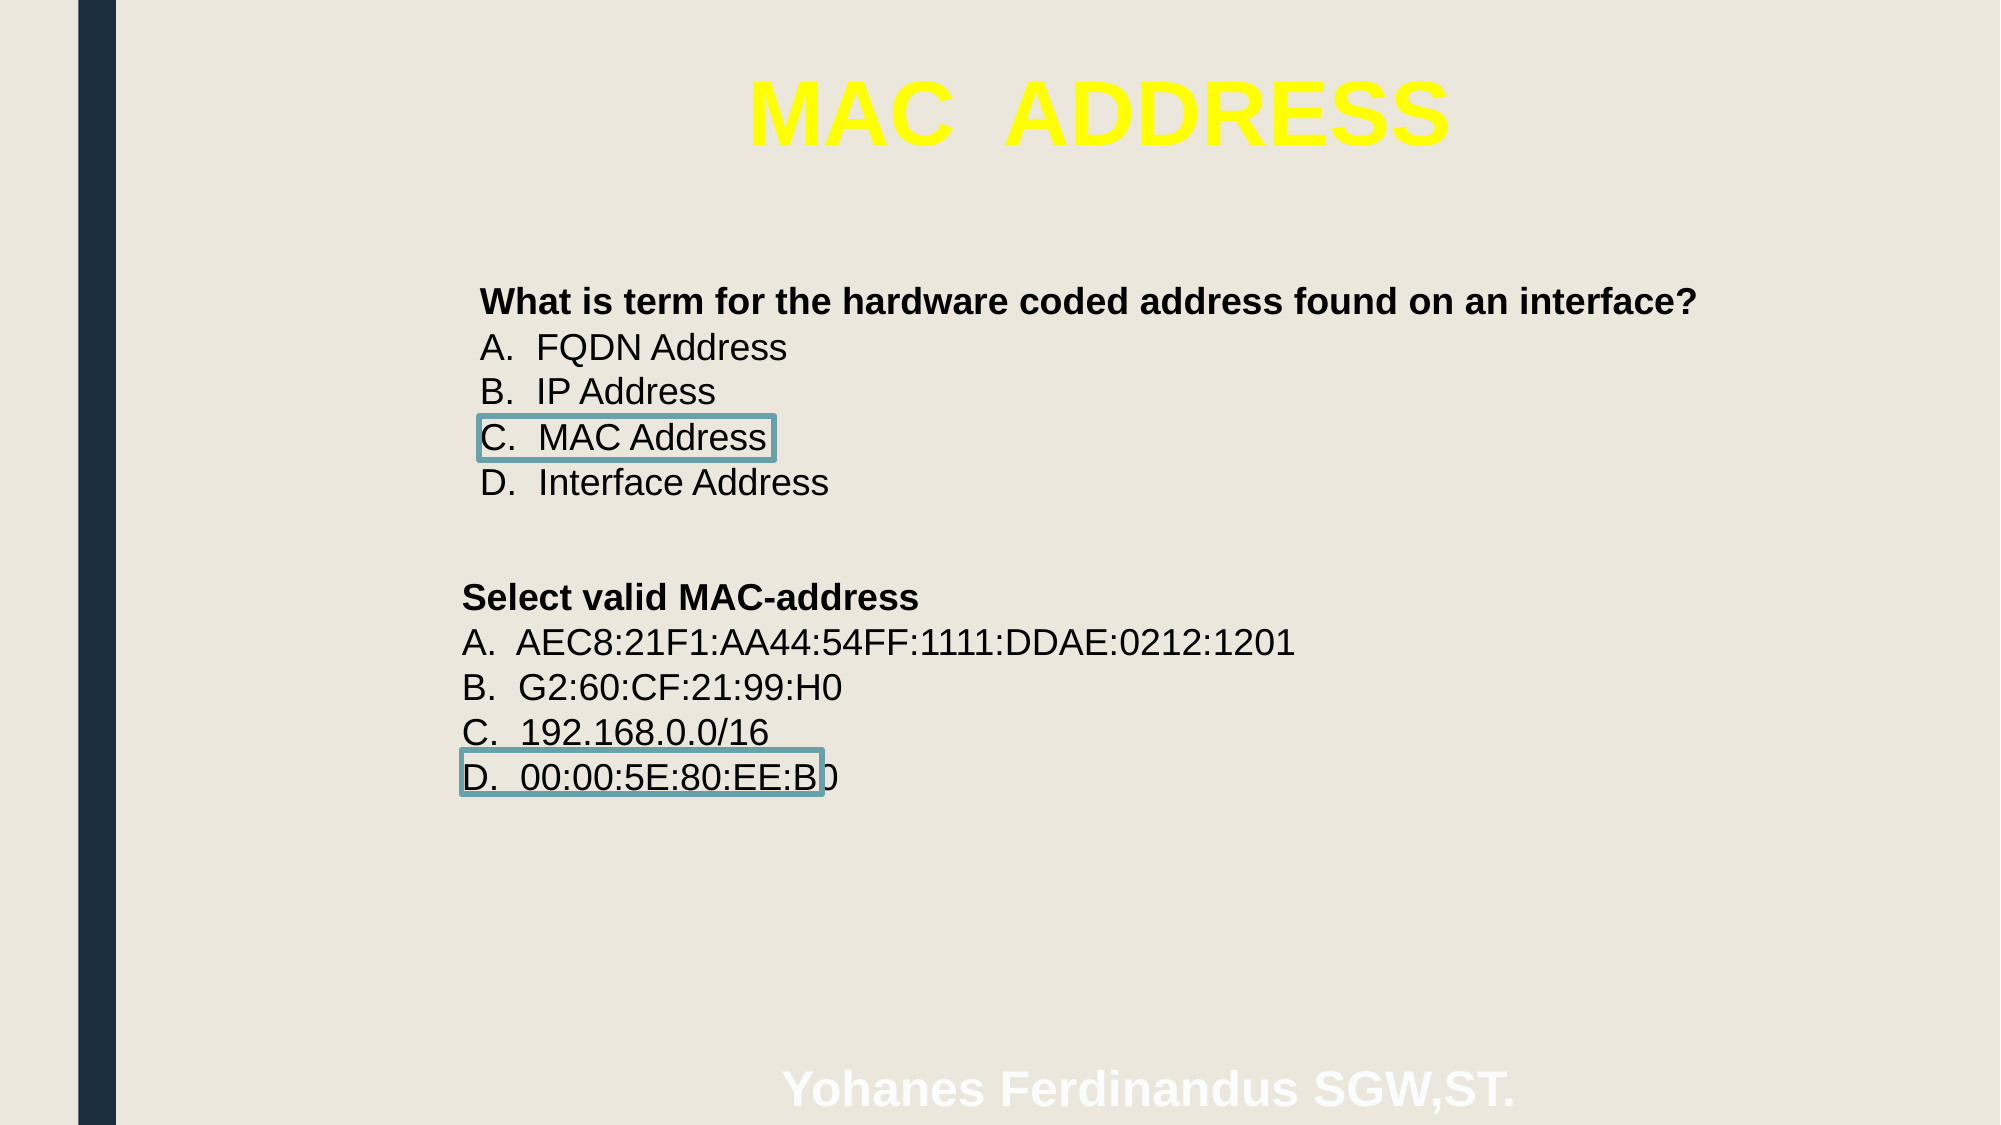

MAC  ADDRESS
What is term for the hardware coded address found on an interface?
A.  FQDN Address
B.  IP Address
C.  MAC Address
D.  Interface Address

Select valid MAC-address
A.  AEC8:21F1:AA44:54FF:1111:DDAE:0212:1201
B.  G2:60:CF:21:99:H0
C.  192.168.0.0/16
D.  00:00:5E:80:EE:B0

Yohanes Ferdinandus SGW,ST.